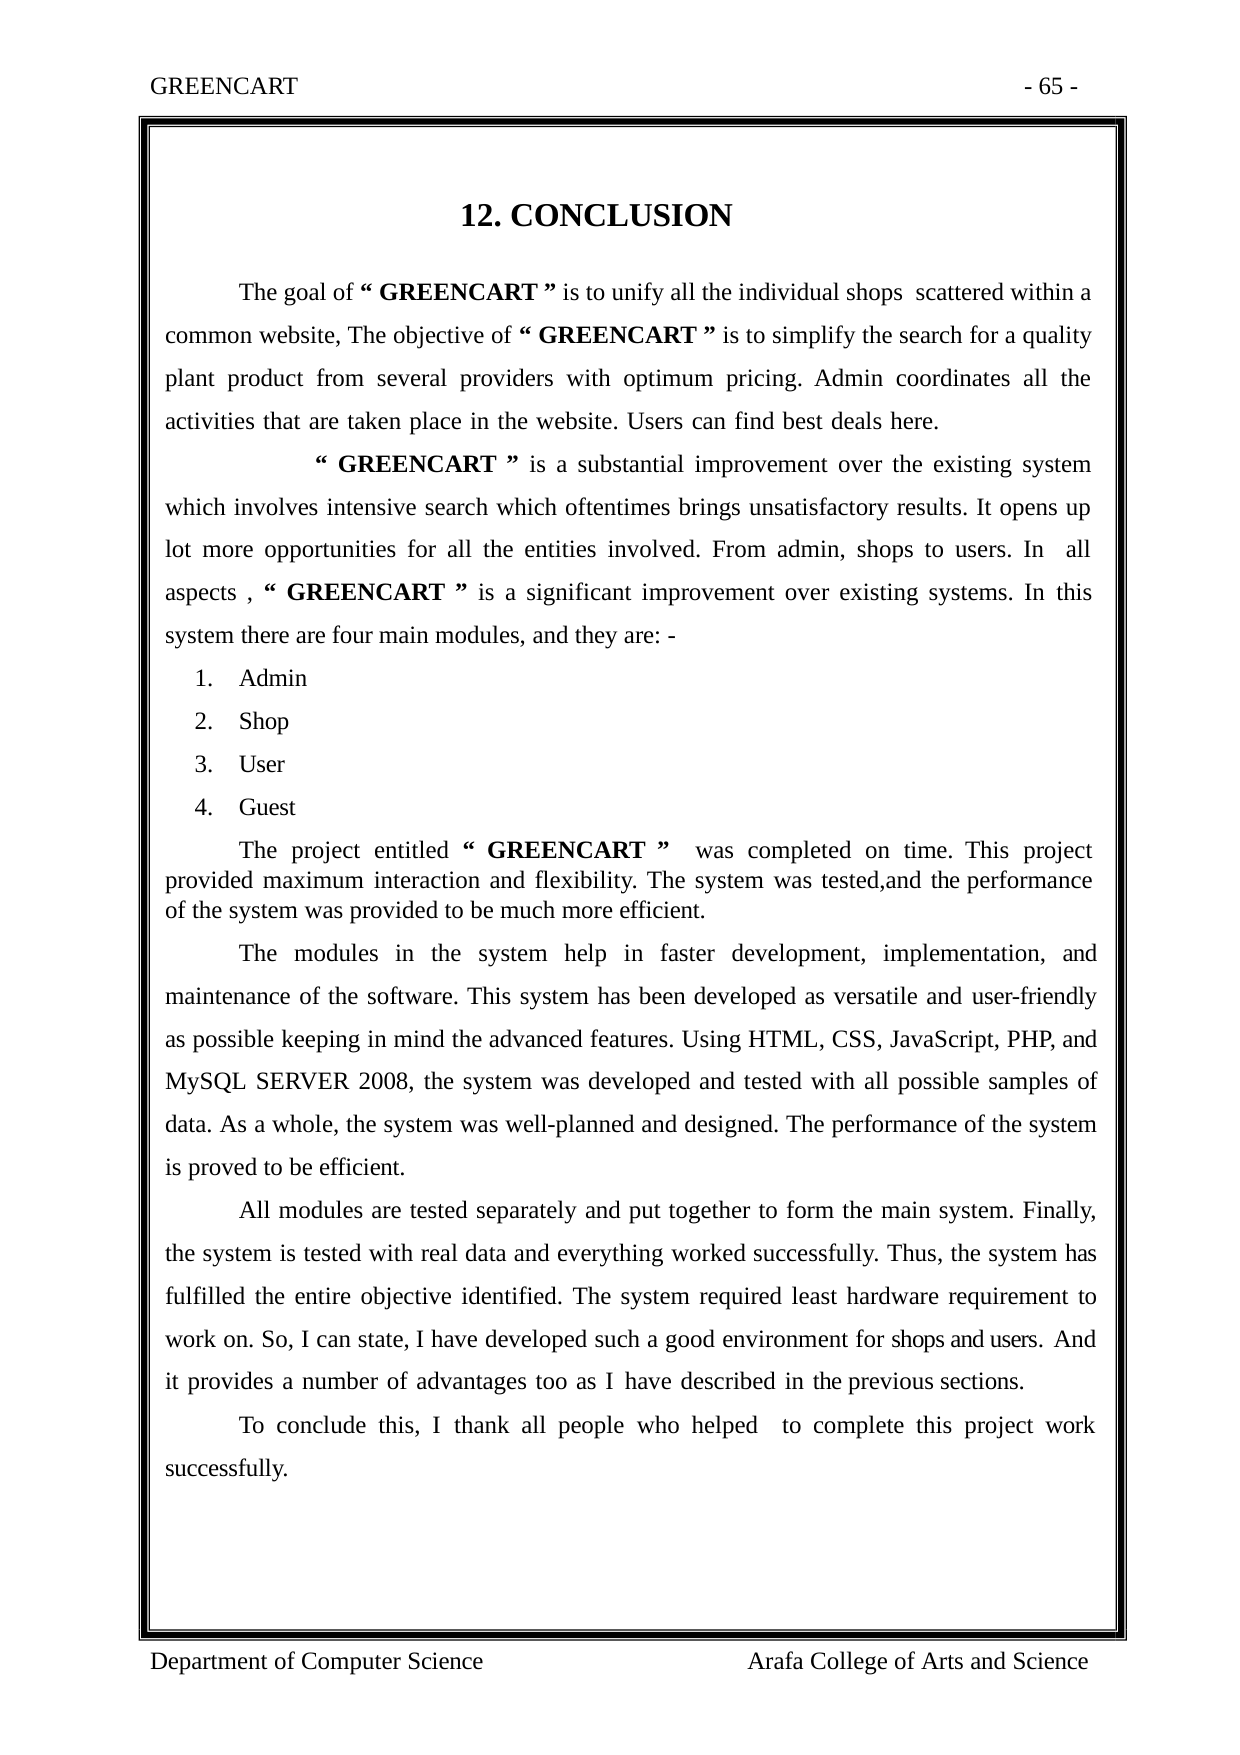

GREENCART
- 65 -

12. CONCLUSION
The goal of “ GREENCART ” is to unify all the individual shops  scattered within a common website, The objective of “ GREENCART ” is to simplify the search for a quality plant product from several providers with optimum pricing. Admin coordinates all the activities that are taken place in the website. Users can find best deals here. 		“ GREENCART ” is a substantial improvement over the existing system which involves intensive search which oftentimes brings unsatisfactory results. It opens up lot more opportunities for all the entities involved. From admin, shops to users. In  all aspects , “ GREENCART ” is a significant improvement over existing systems. In this system there are four main modules, and they are: -
Admin
Shop
User
Guest
The project entitled “ GREENCART ”  was completed on time. This project provided maximum interaction and flexibility. The system was tested,and the performance of the system was provided to be much more efficient.
The modules in the system help in faster development, implementation, and maintenance of the software. This system has been developed as versatile and user-friendly as possible keeping in mind the advanced features. Using HTML, CSS, JavaScript, PHP, and MySQL SERVER 2008, the system was developed and tested with all possible samples of data. As a whole, the system was well-planned and designed. The performance of the system is proved to be efficient.
All modules are tested separately and put together to form the main system. Finally, the system is tested with real data and everything worked successfully. Thus, the system has fulfilled the entire objective identified. The system required least hardware requirement to work on. So, I can state, I have developed such a good environment for shops and users. And it provides a number of advantages too as I have described in the previous sections.
To conclude this, I thank all people who helped  to complete this project work successfully.
Department of Computer Science
Arafa College of Arts and Science